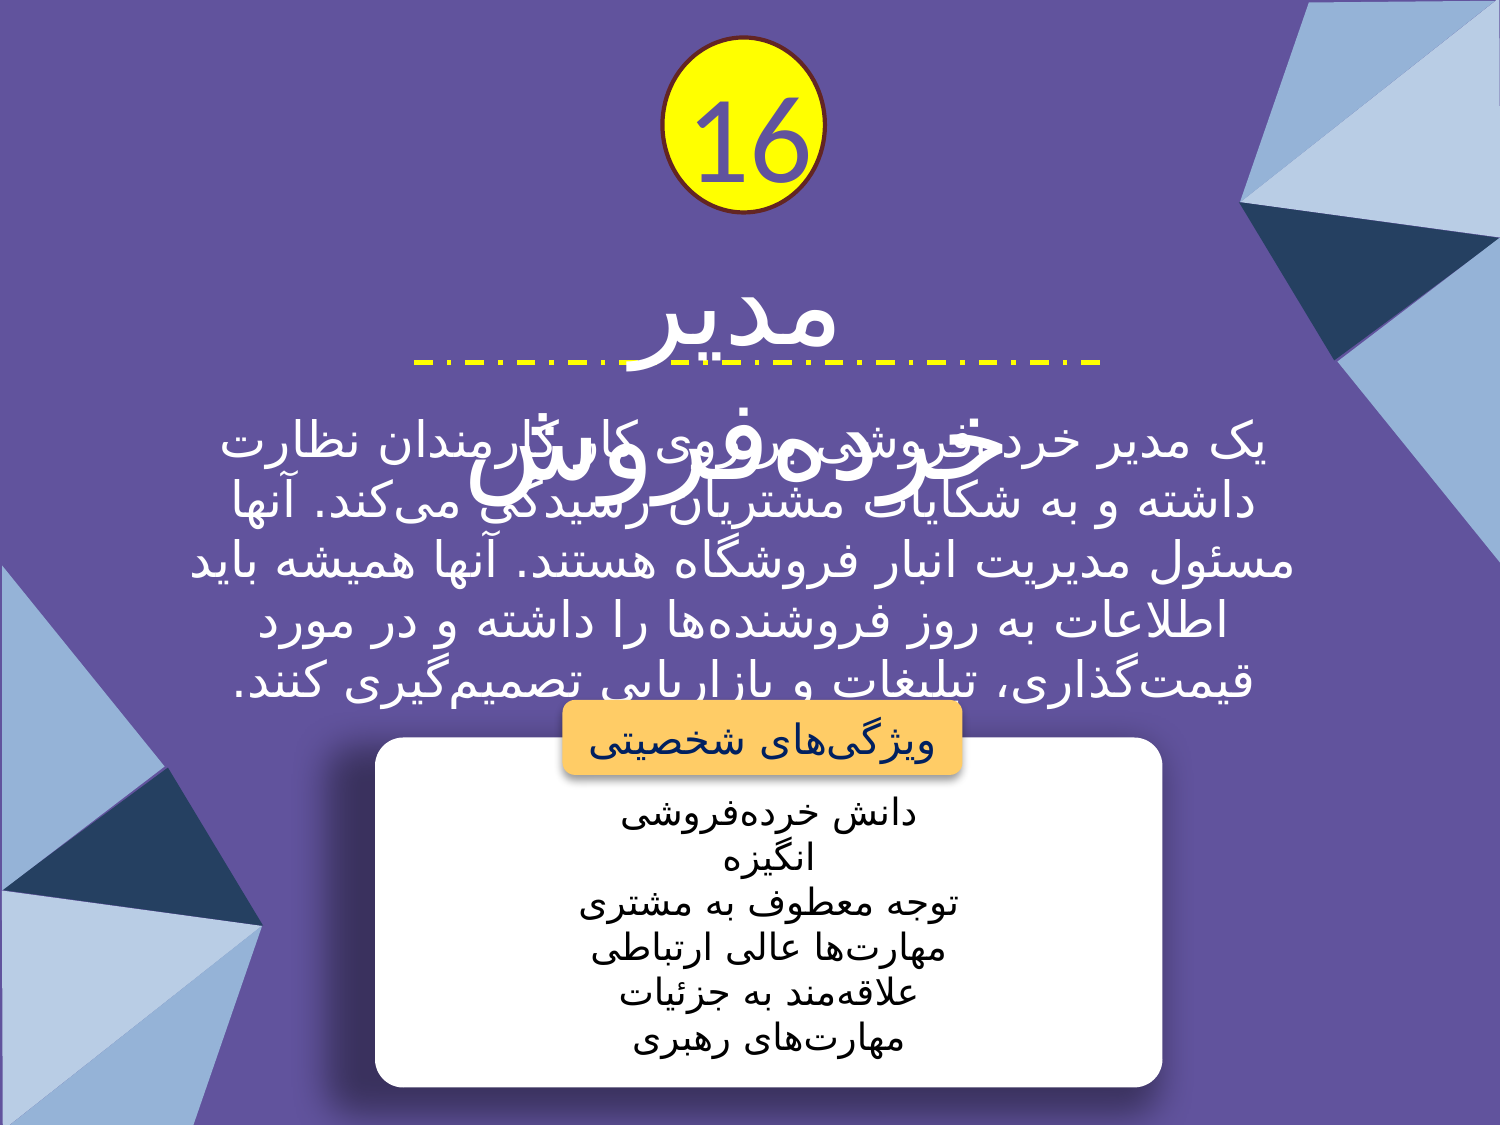

16
مدیر خرده‌فروش
یک مدیر خرده‌فروشی بر روی کار کارمندان نظارت داشته و به شکایات مشتریان رسیدگی می‌کند. آنها مسئول مدیریت انبار فروشگاه هستند. آنها همیشه باید اطلاعات به روز فروشنده‌ها را داشته و در مورد قیمت‌گذاری، تبلیغات و بازاریابی تصمیم‌گیری کنند.

ویژگی‌های شخصیتی

دانش خرده‌فروشی
انگیزه
توجه معطوف به مشتری
مهارت‌ها عالی ارتباطی
علاقه‌مند به جزئیات
مهارت‌های رهبری